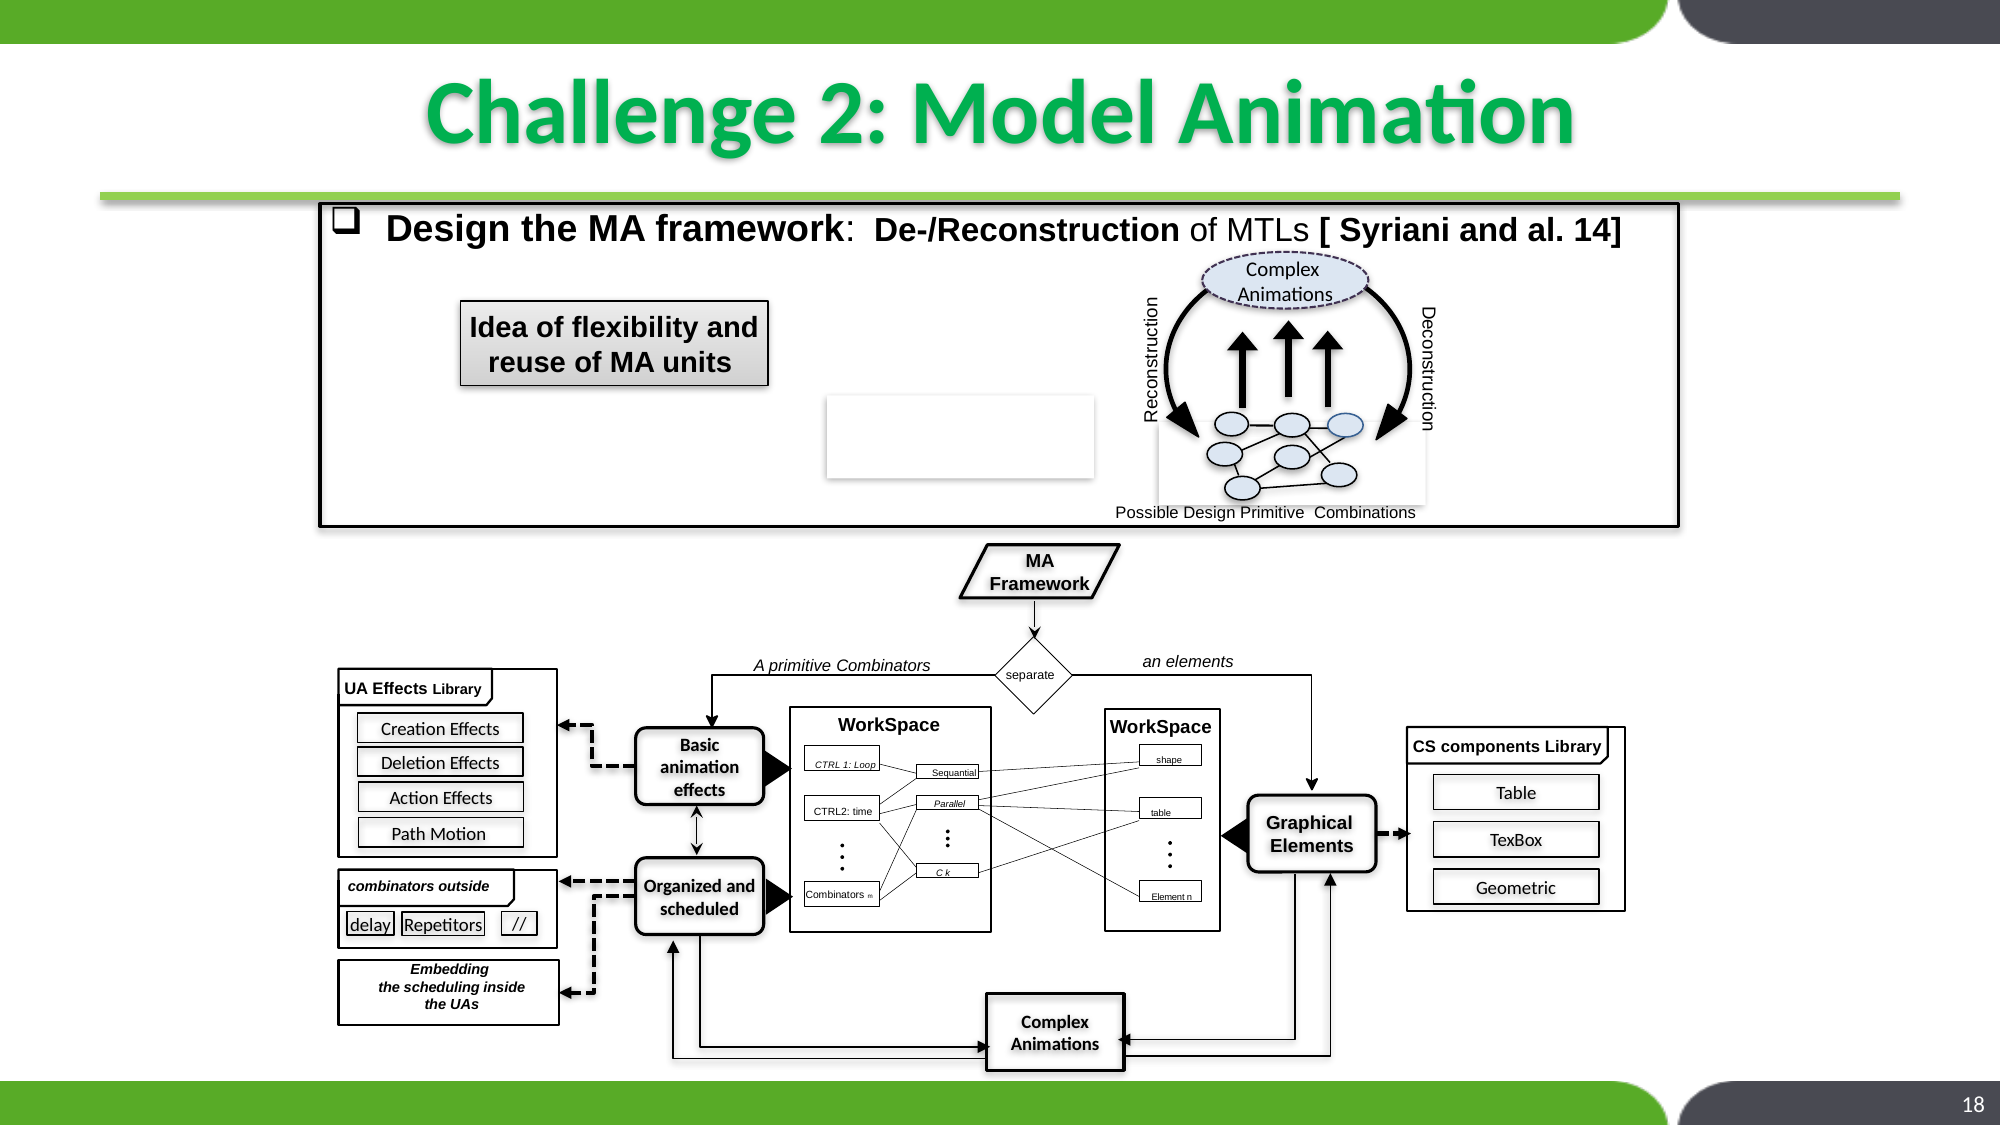

# Challenge 2: Model Animation
Design the MA framework:  De-/Reconstruction of MTLs [ Syriani and al. 14]

Complex
Animations

Idea of ﬂexibility and reuse of MA units
Reconstruction
Deconstruction

 Possible Design Primitive  Combinations
MA Framework

an elements
A primitive Combinators
separate

UA Eﬀects Library
WorkSpace
WorkSpace

Creation Eﬀects

Basic animation eﬀects
CS components Library
shape

CTRL 1: Loop

Deletion Eﬀects

Sequantial

Table

Action Eﬀects

Parallel
Graphical
Elements
table

CTRL2: time

Path Motion

TexBox

Organized and scheduled
C k

Geometric

combinators outside

Element n
Combinators m

//
delay
Repetitors
Embedding
 the scheduling inside
 the UAs

Complex Animations
18